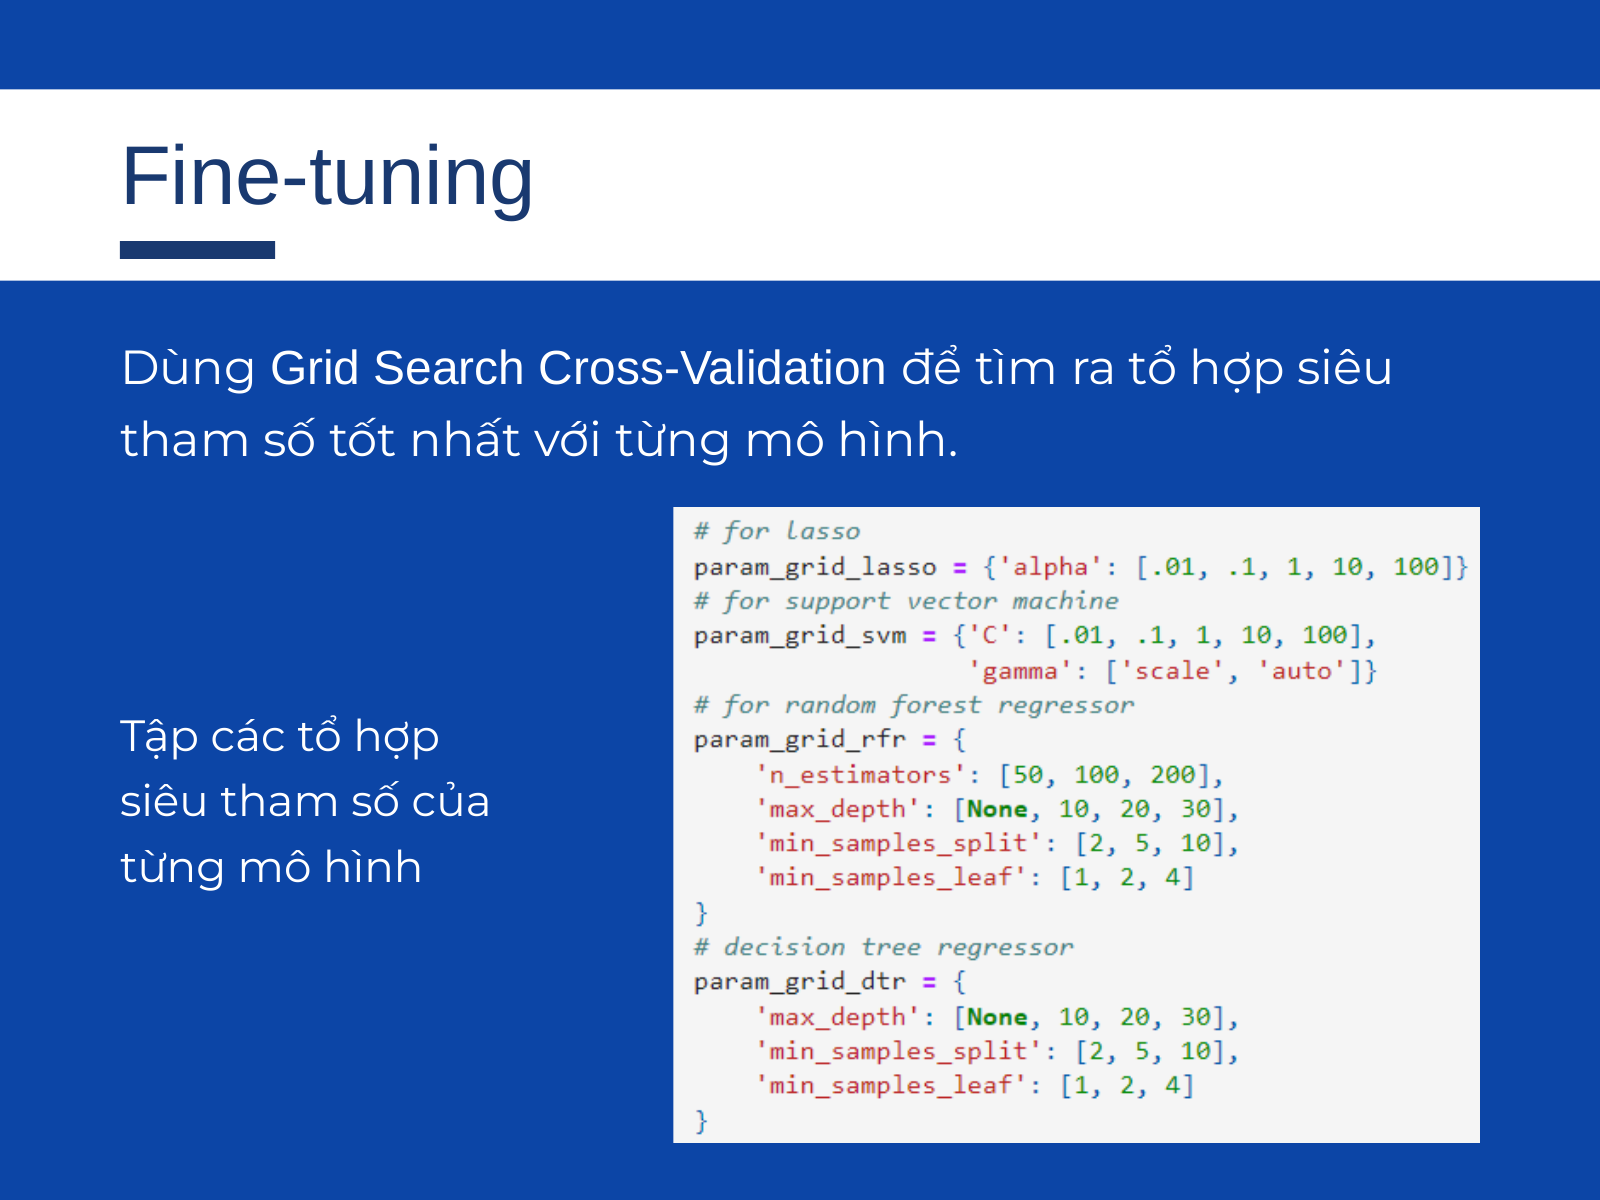

Fine-tuning

Dùng Grid Search Cross-Validation để tìm ra tổ hợp siêu tham số tốt nhất với từng mô hình.

Tập các tổ hợp siêu tham số của từng mô hình